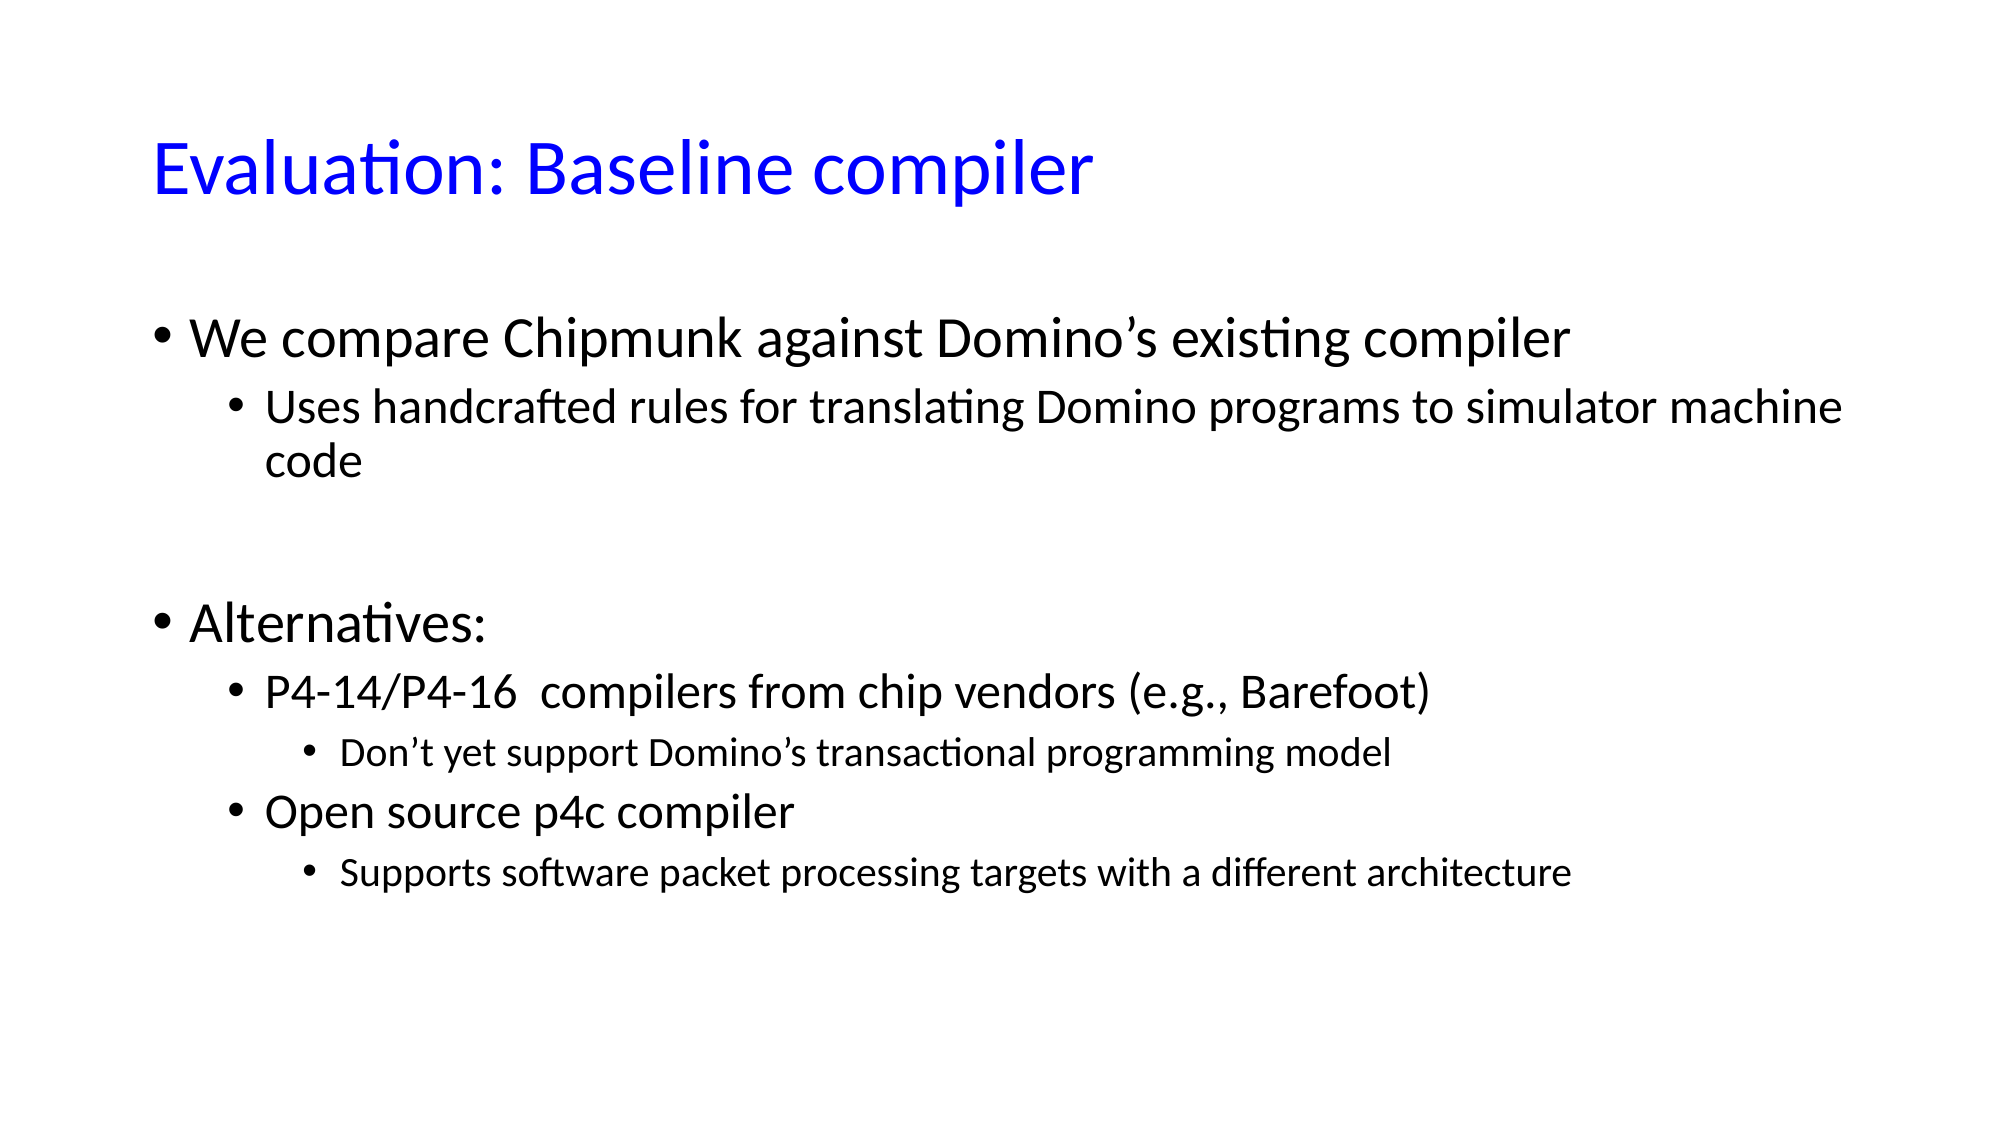

# Evaluation: Baseline compiler
We compare Chipmunk against Domino’s existing compiler
Uses handcrafted rules for translating Domino programs to simulator machine code

Alternatives:
P4-14/P4-16  compilers from chip vendors (e.g., Barefoot)
Don’t yet support Domino’s transactional programming model
Open source p4c compiler
Supports software packet processing targets with a different architecture